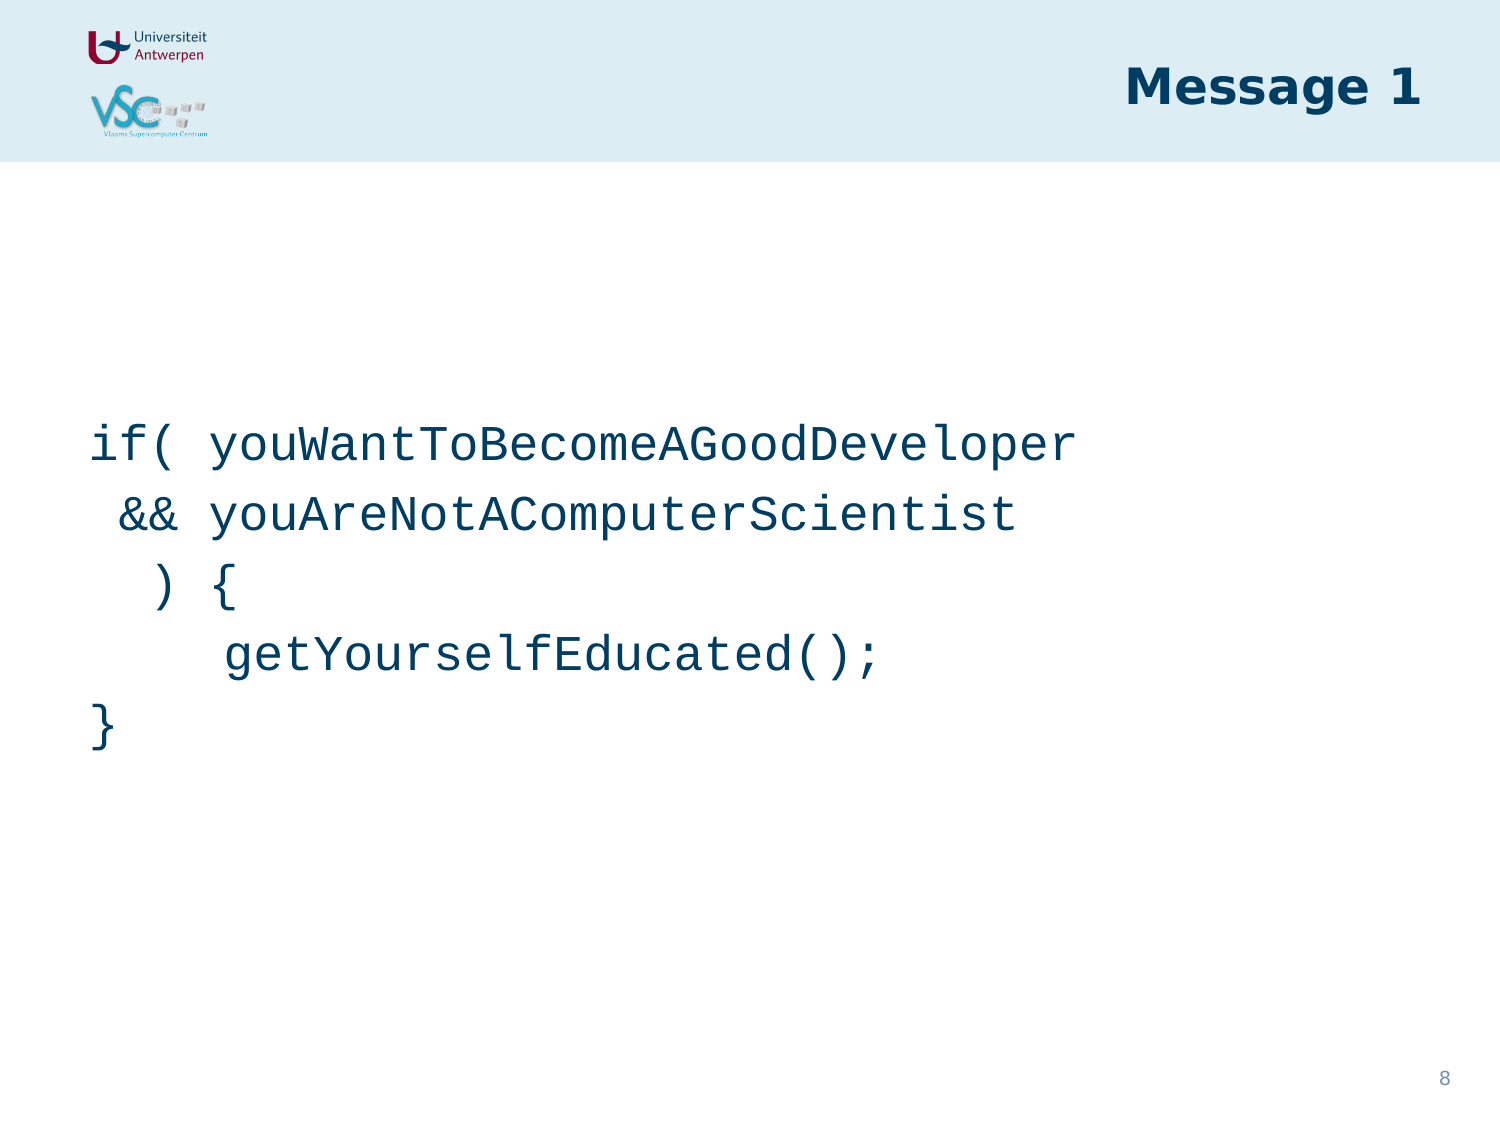

# Message 1
if( youWantToBecomeAGoodDeveloper
 && youAreNotAComputerScientist
  ) {
   getYourselfEducated();
}